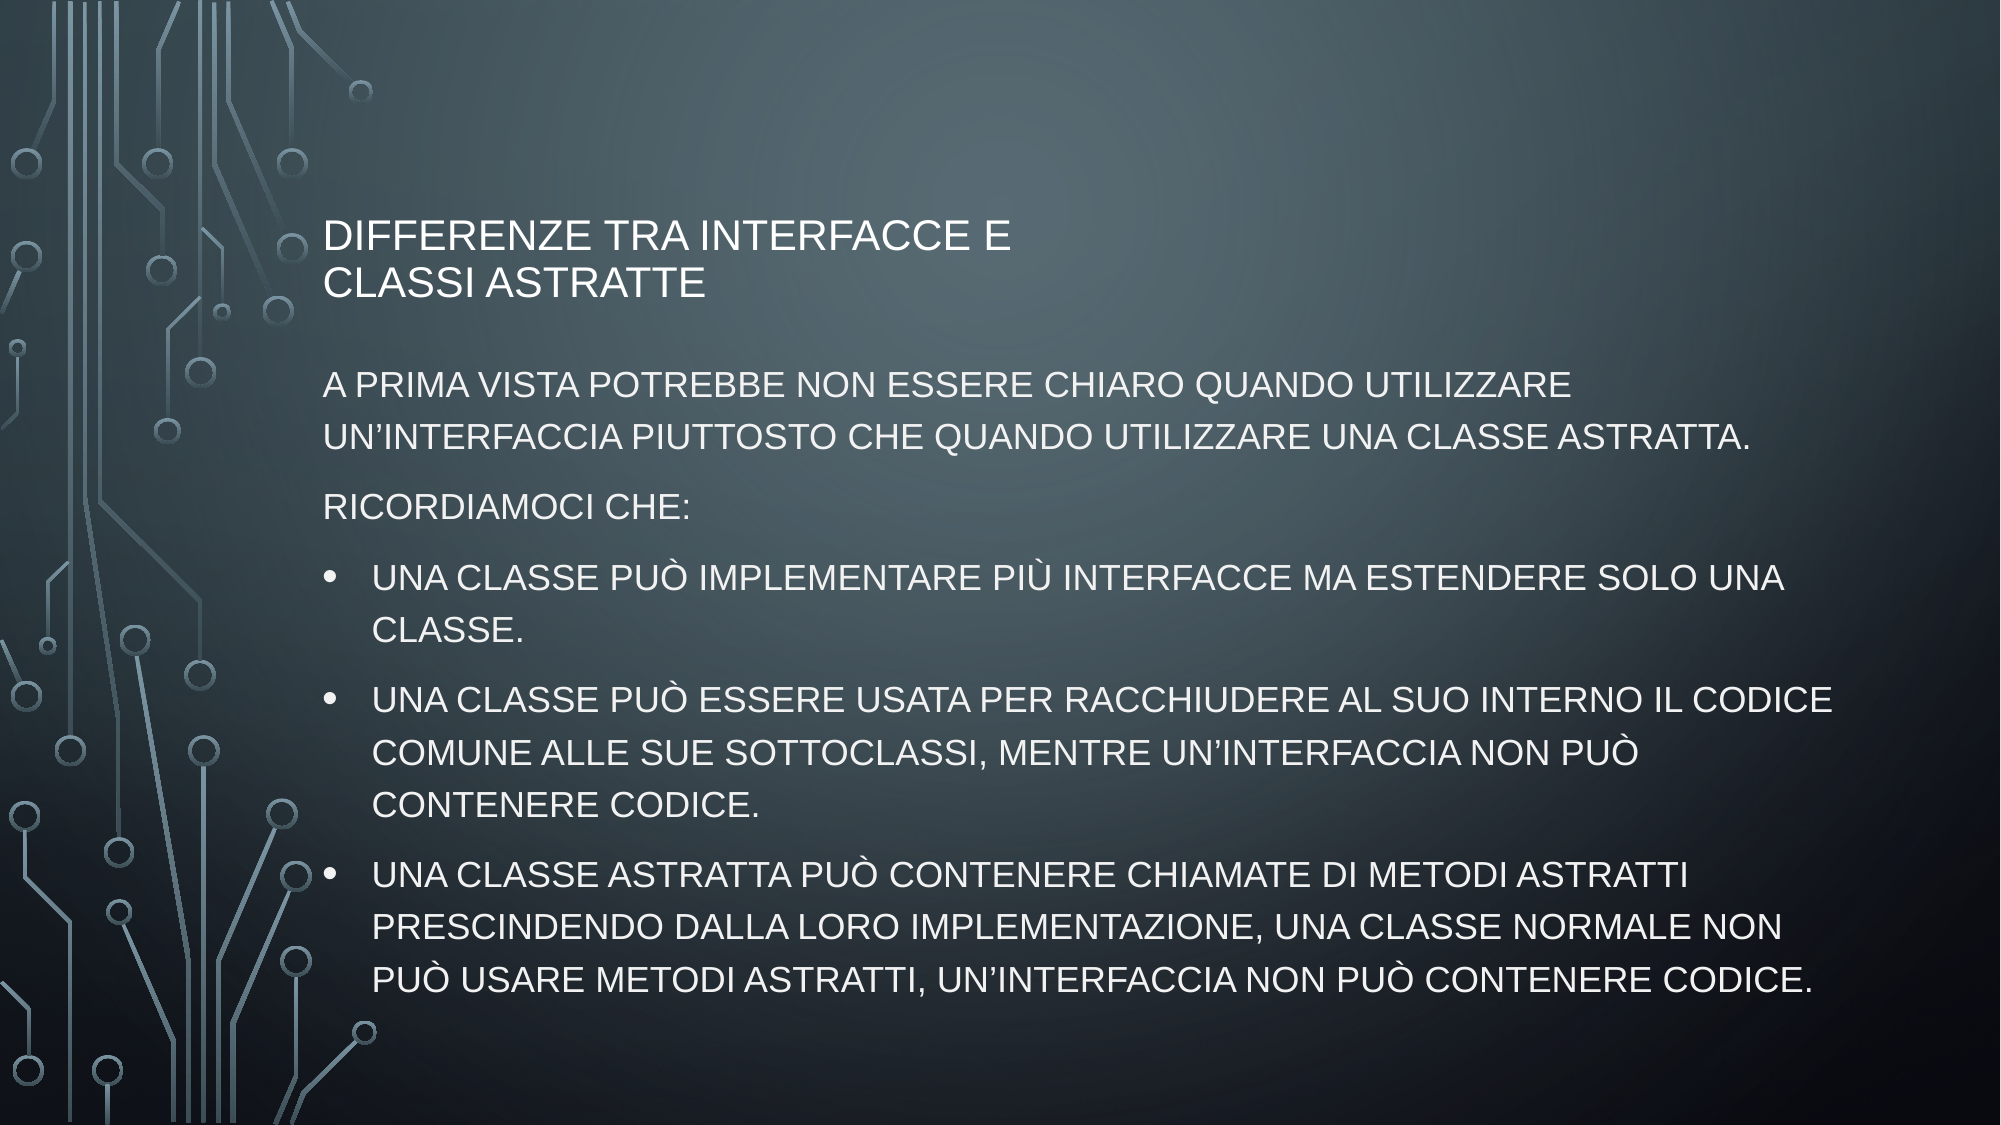

# Differenze tra interfacce e classi astratte
A prima vista potrebbe non essere chiaro quando utilizzare un’interfaccia piuttosto che quando utilizzare una classe astratta.
Ricordiamoci che:
Una classe può implementare più interfacce ma estendere solo una classe.
Una classe può essere usata per racchiudere al suo interno il codice comune alle sue sottoclassi, mentre un’interfaccia non può contenere codice.
Una classe astratta può contenere chiamate di metodi astratti prescindendo dalla loro implementazione, una classe normale non può usare metodi astratti, un’interfaccia non può contenere codice.